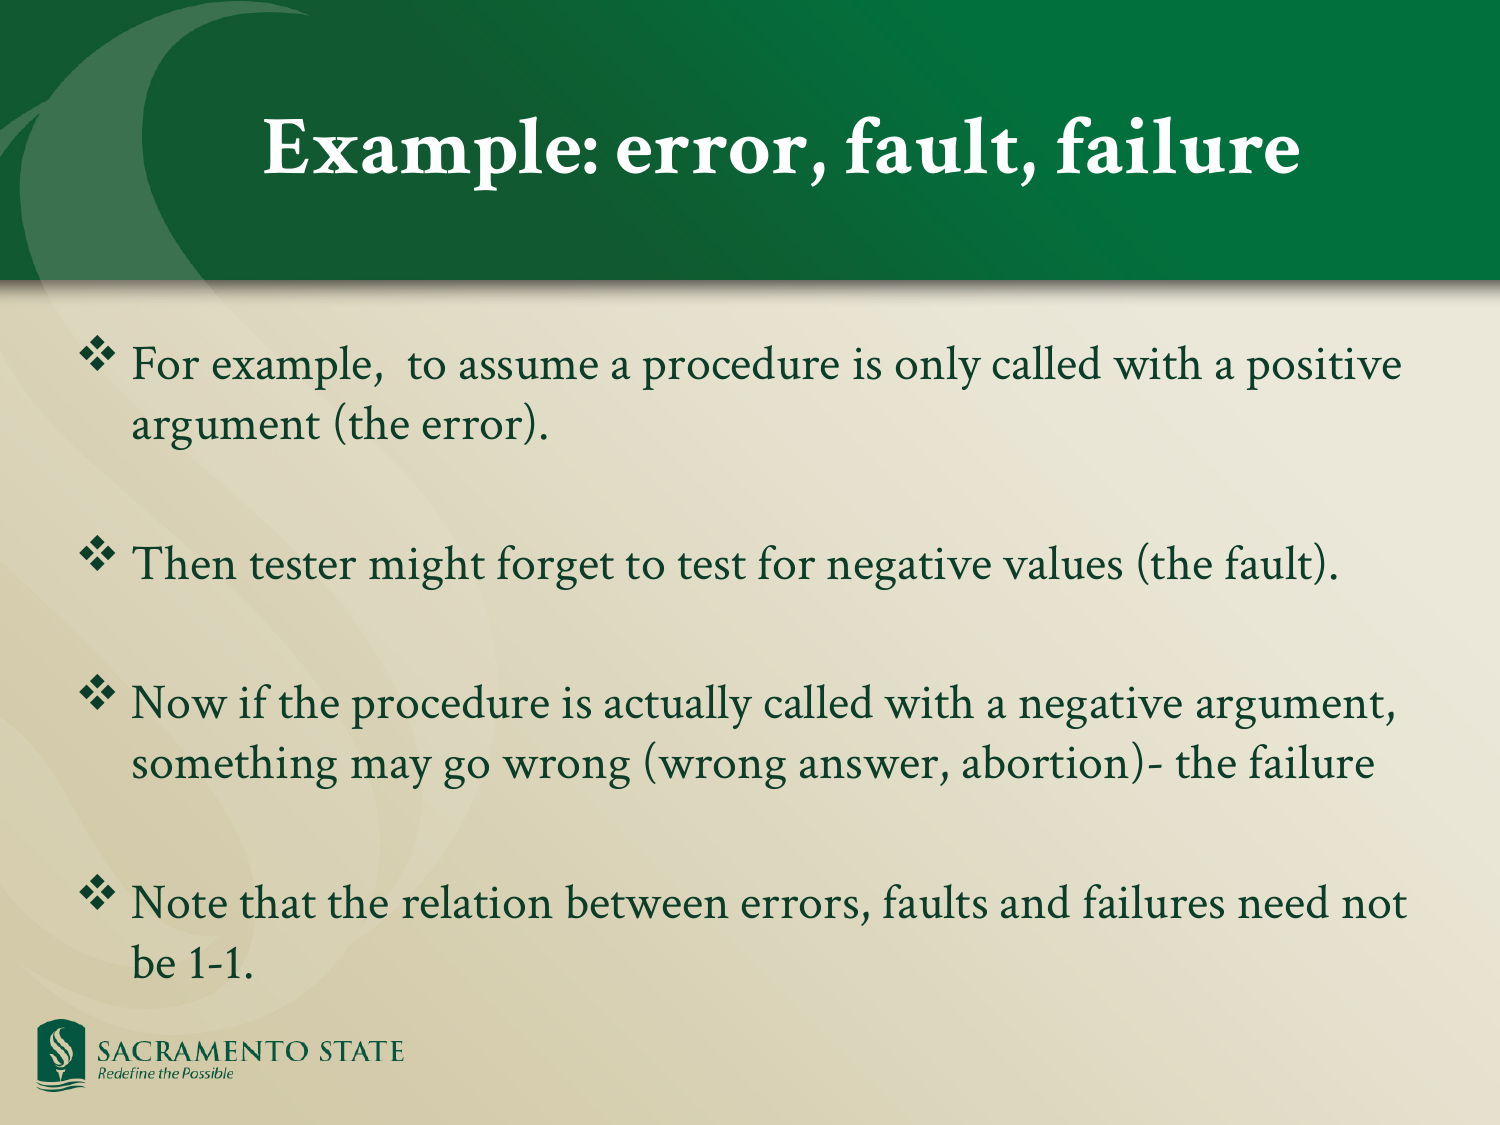

# Example: error, fault, failure
For example,  to assume a procedure is only called with a positive argument (the error).

Then tester might forget to test for negative values (the fault).

Now if the procedure is actually called with a negative argument, something may go wrong (wrong answer, abortion)- the failure

Note that the relation between errors, faults and failures need not be 1-1.